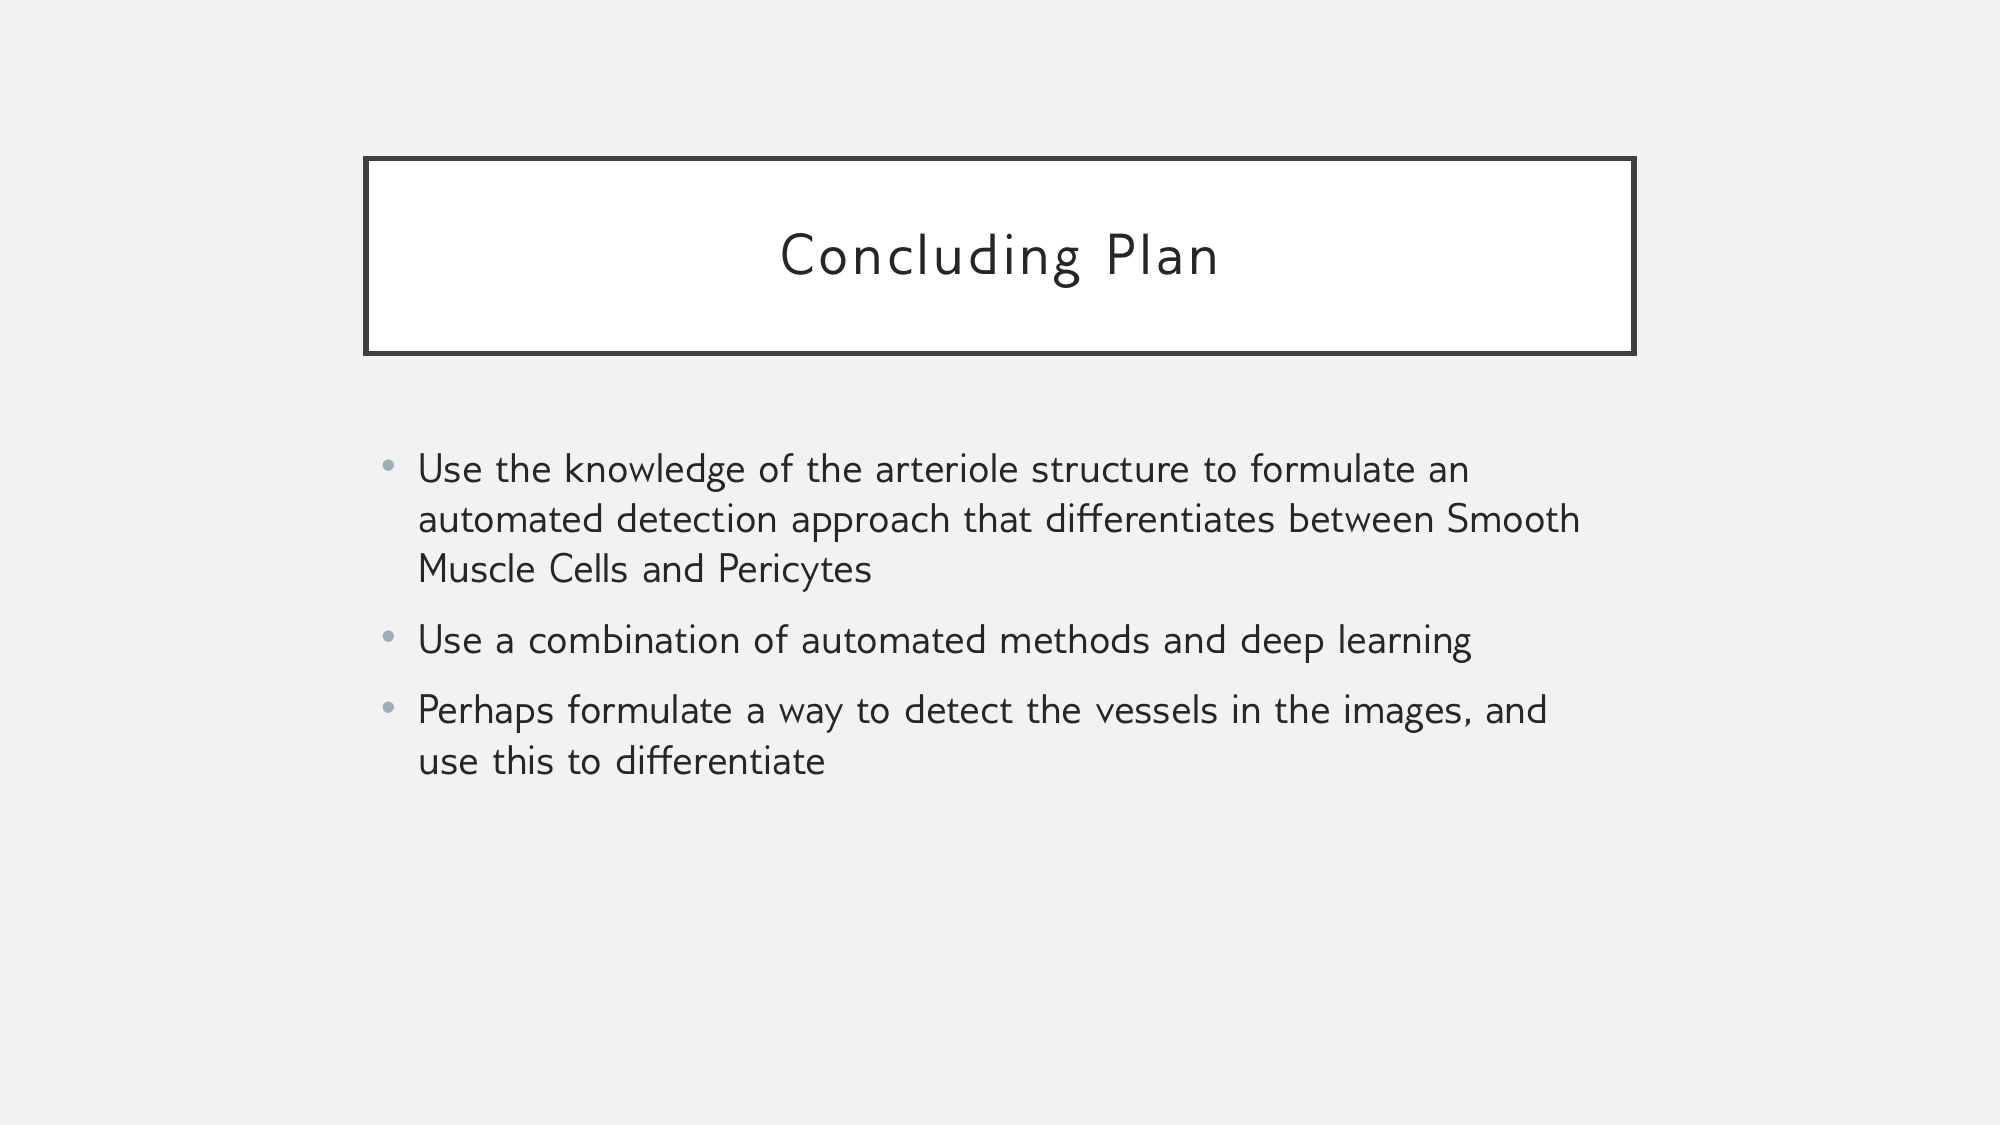

# Concluding Plan
Use the knowledge of the arteriole structure to formulate an automated detection approach that differentiates between Smooth Muscle Cells and Pericytes
Use a combination of automated methods and deep learning
Perhaps formulate a way to detect the vessels in the images, and use this to differentiate